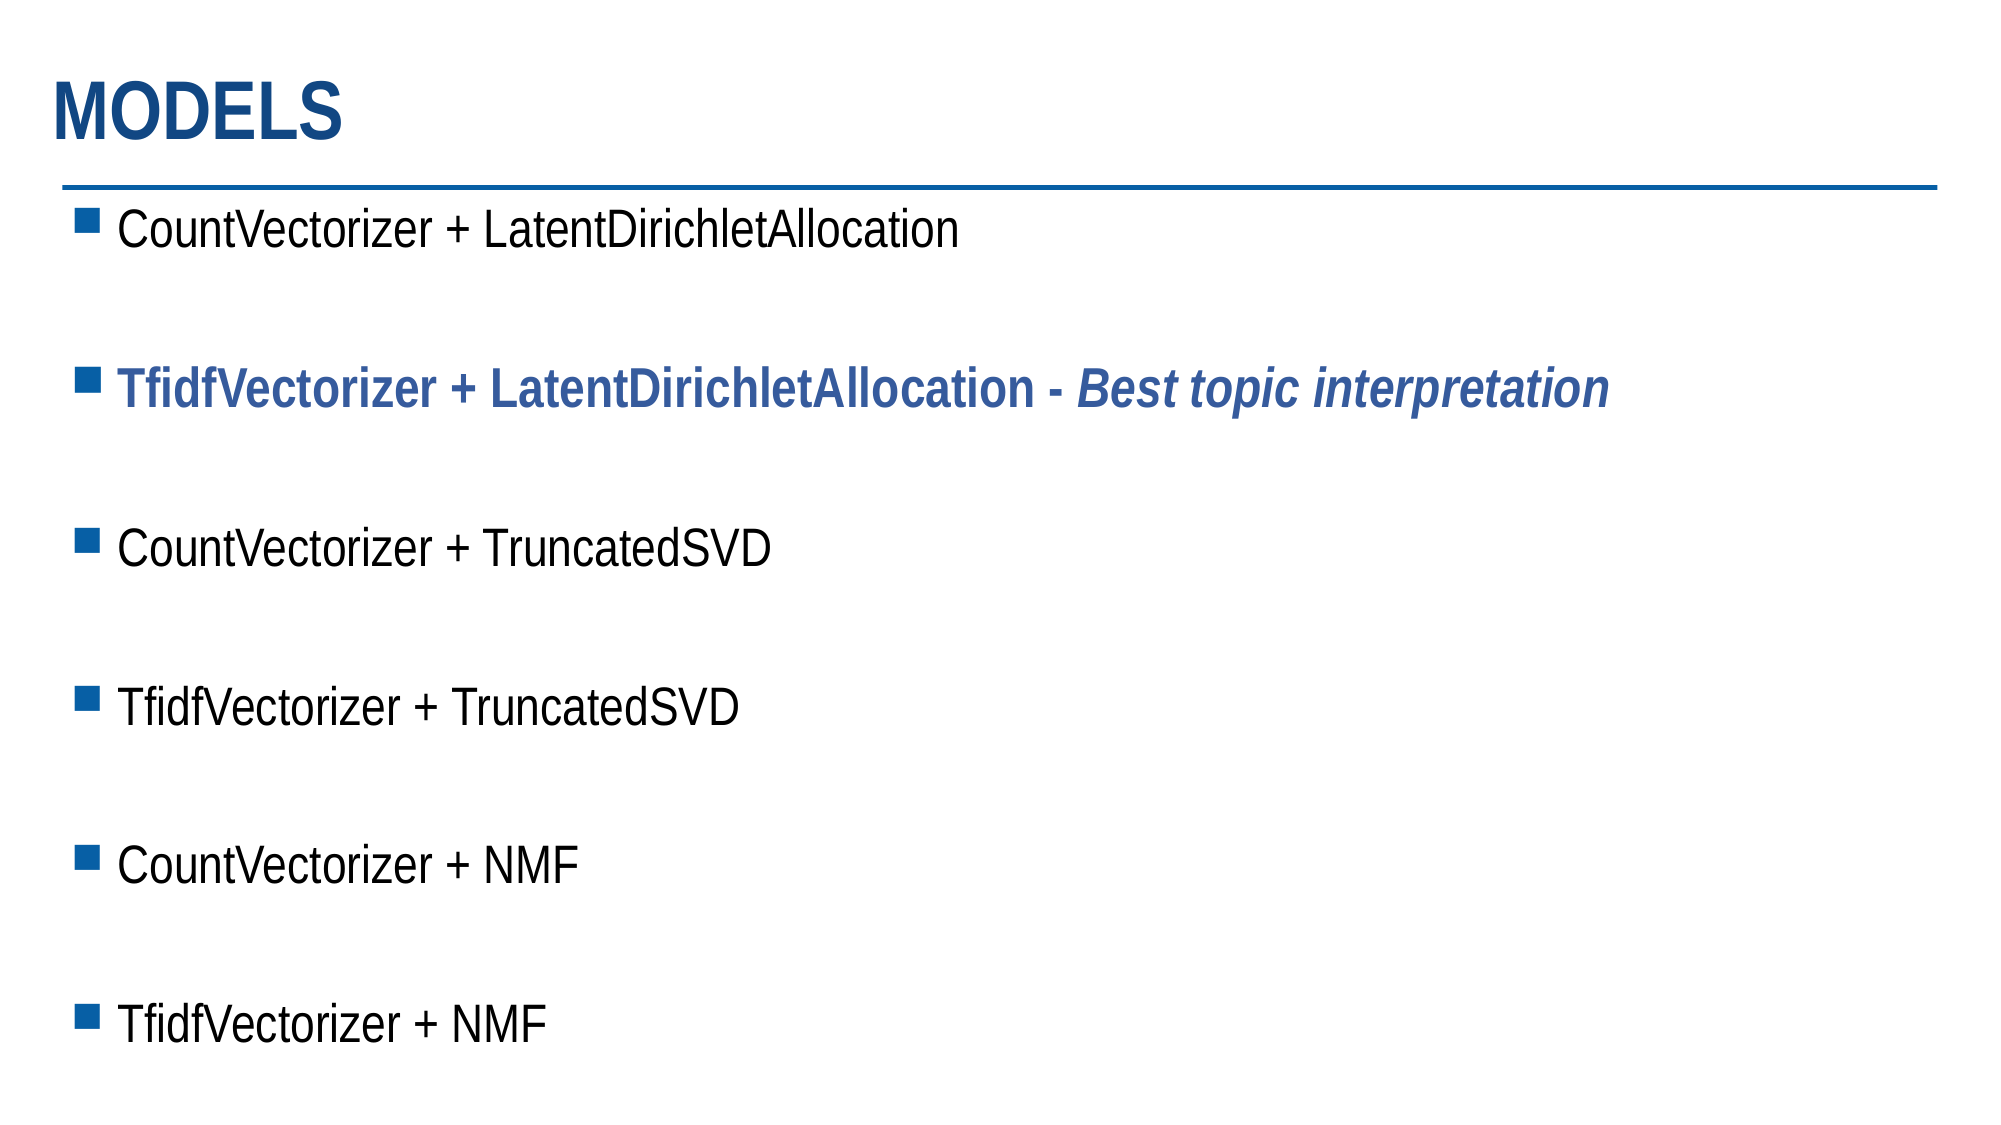

# MODElS
CountVectorizer + LatentDirichletAllocation

TfidfVectorizer + LatentDirichletAllocation - Best topic interpretation

CountVectorizer + TruncatedSVD

TfidfVectorizer + TruncatedSVD

CountVectorizer + NMF

TfidfVectorizer + NMF
6